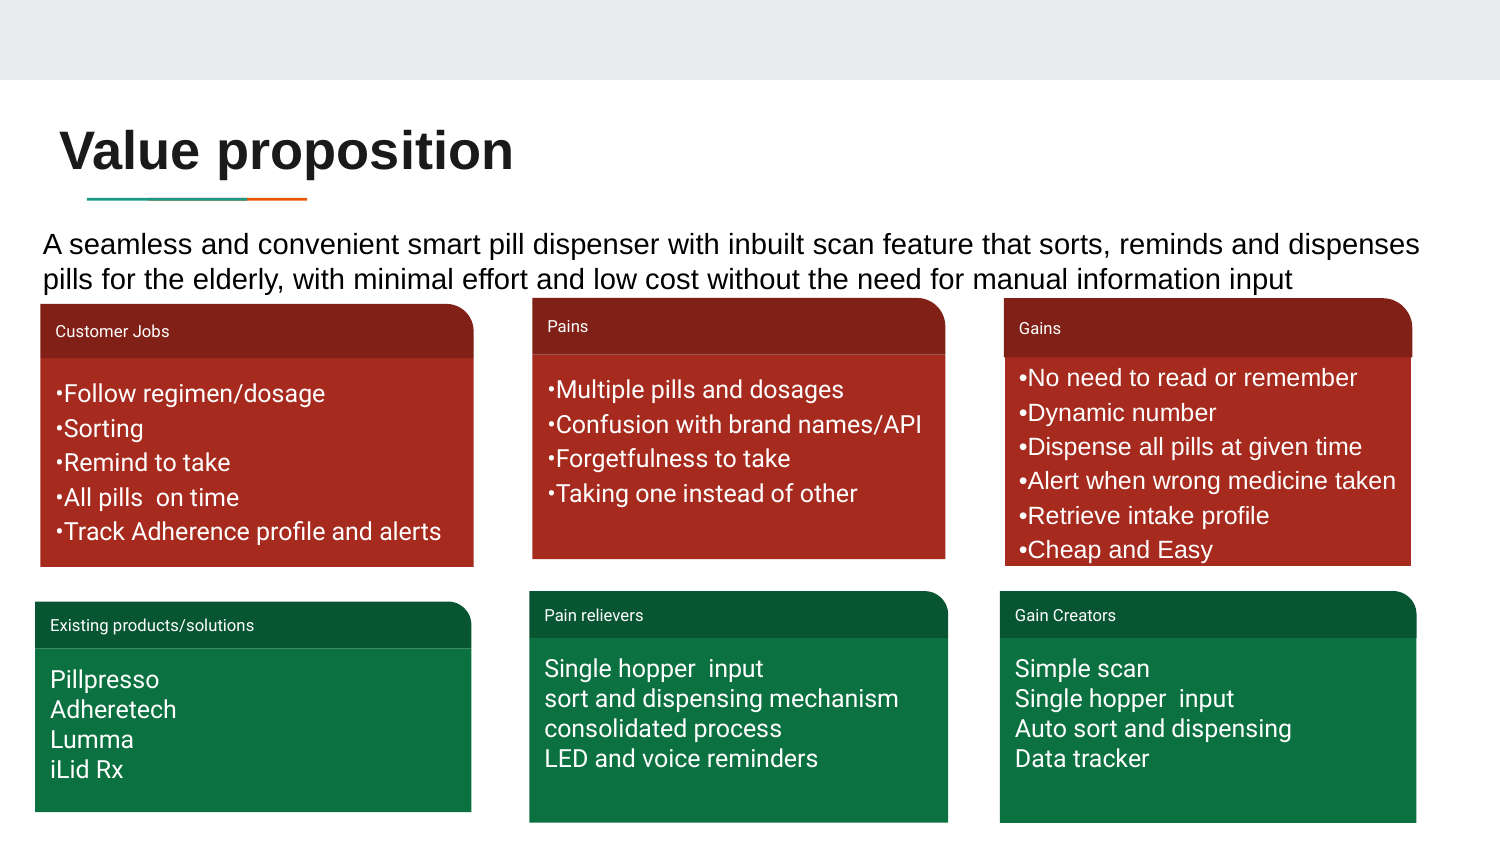

# Value proposition
A seamless and convenient smart pill dispenser with inbuilt scan feature that sorts, reminds and dispenses pills for the elderly, with minimal effort and low cost without the need for manual information input
Pains
•Multiple pills and dosages
•Confusion with brand names/API
•Forgetfulness to take
•Taking one instead of other

Gains
•No need to read or remember
•Dynamic number
•Dispense all pills at given time
•Alert when wrong medicine taken
•Retrieve intake profile
•Cheap and Easy
Customer Jobs
•Follow regimen/dosage
•Sorting
•Remind to take
•All pills  on time
•Track Adherence profile and alerts

Gain Creators
Simple scan
Single hopper  input
Auto sort and dispensing
Data tracker

Pain relievers
Single hopper  input
sort and dispensing mechanism consolidated process
LED and voice reminders

Existing products/solutions
Pillpresso
Adheretech
Lumma
iLid Rx